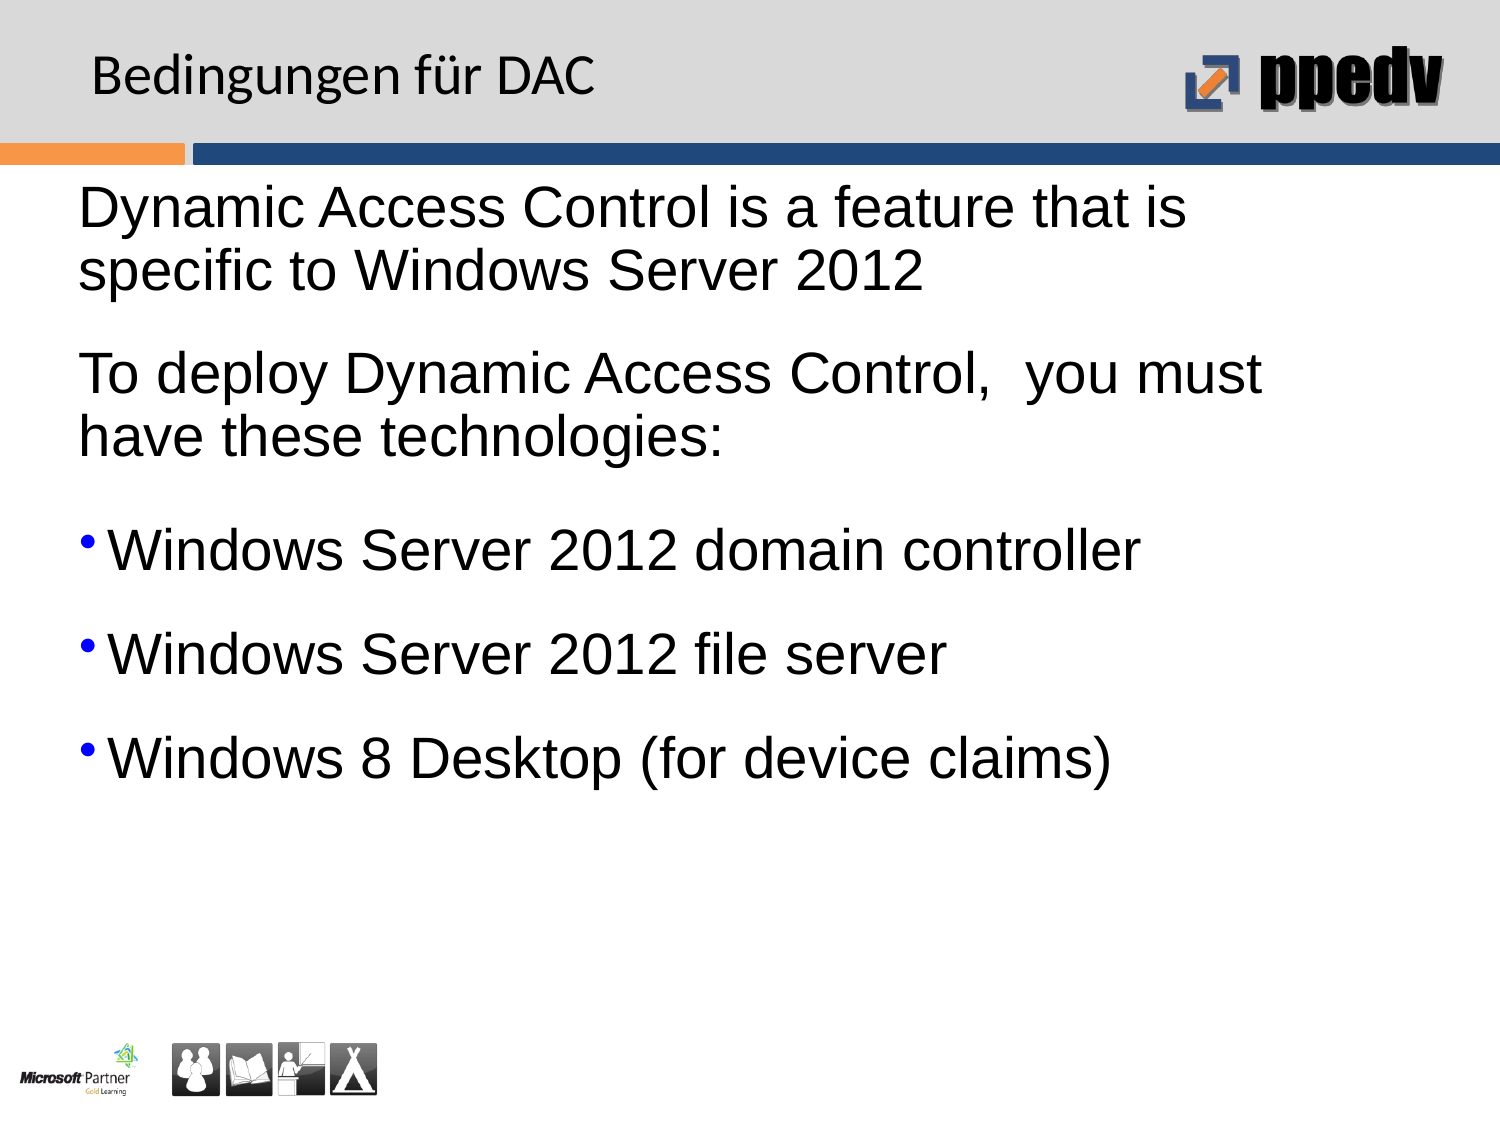

# Bedingungen für DAC
Dynamic Access Control is a feature that is specific to Windows Server 2012
To deploy Dynamic Access Control,  you must have these technologies:

Windows Server 2012 domain controller
Windows Server 2012 file server
Windows 8 Desktop (for device claims)